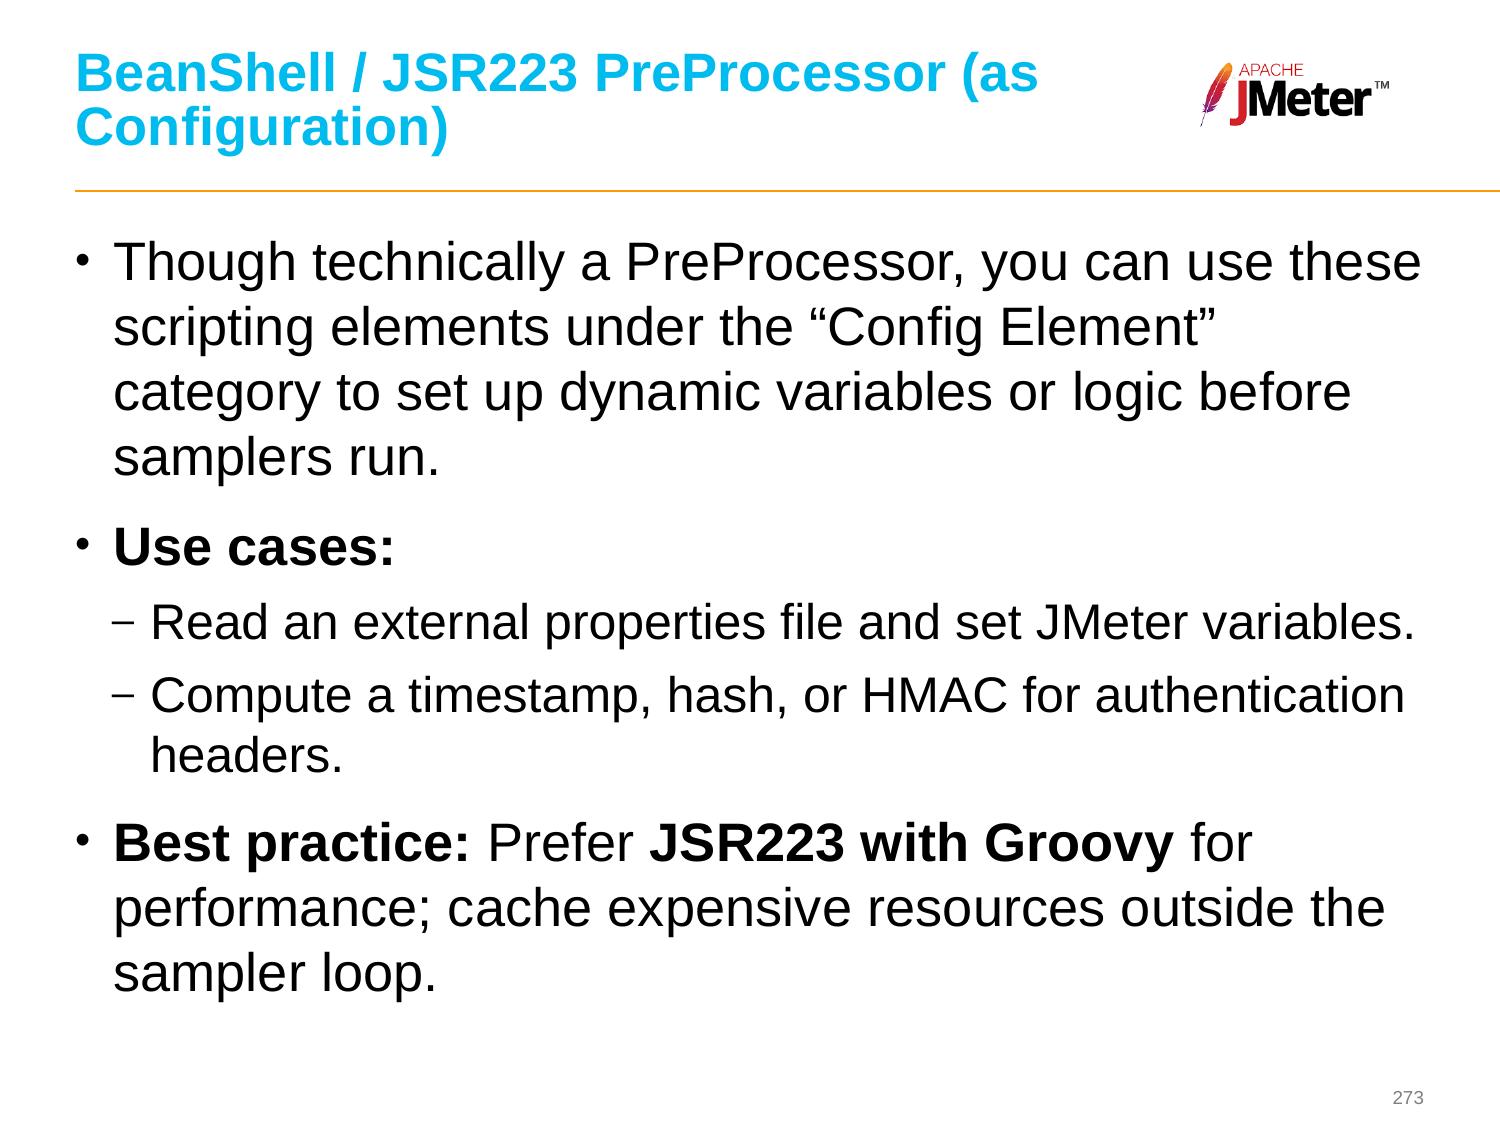

# BeanShell / JSR223 PreProcessor (as Configuration)
Though technically a PreProcessor, you can use these scripting elements under the “Config Element” category to set up dynamic variables or logic before samplers run.
Use cases:
Read an external properties file and set JMeter variables.
Compute a timestamp, hash, or HMAC for authentication headers.
Best practice: Prefer JSR223 with Groovy for performance; cache expensive resources outside the sampler loop.